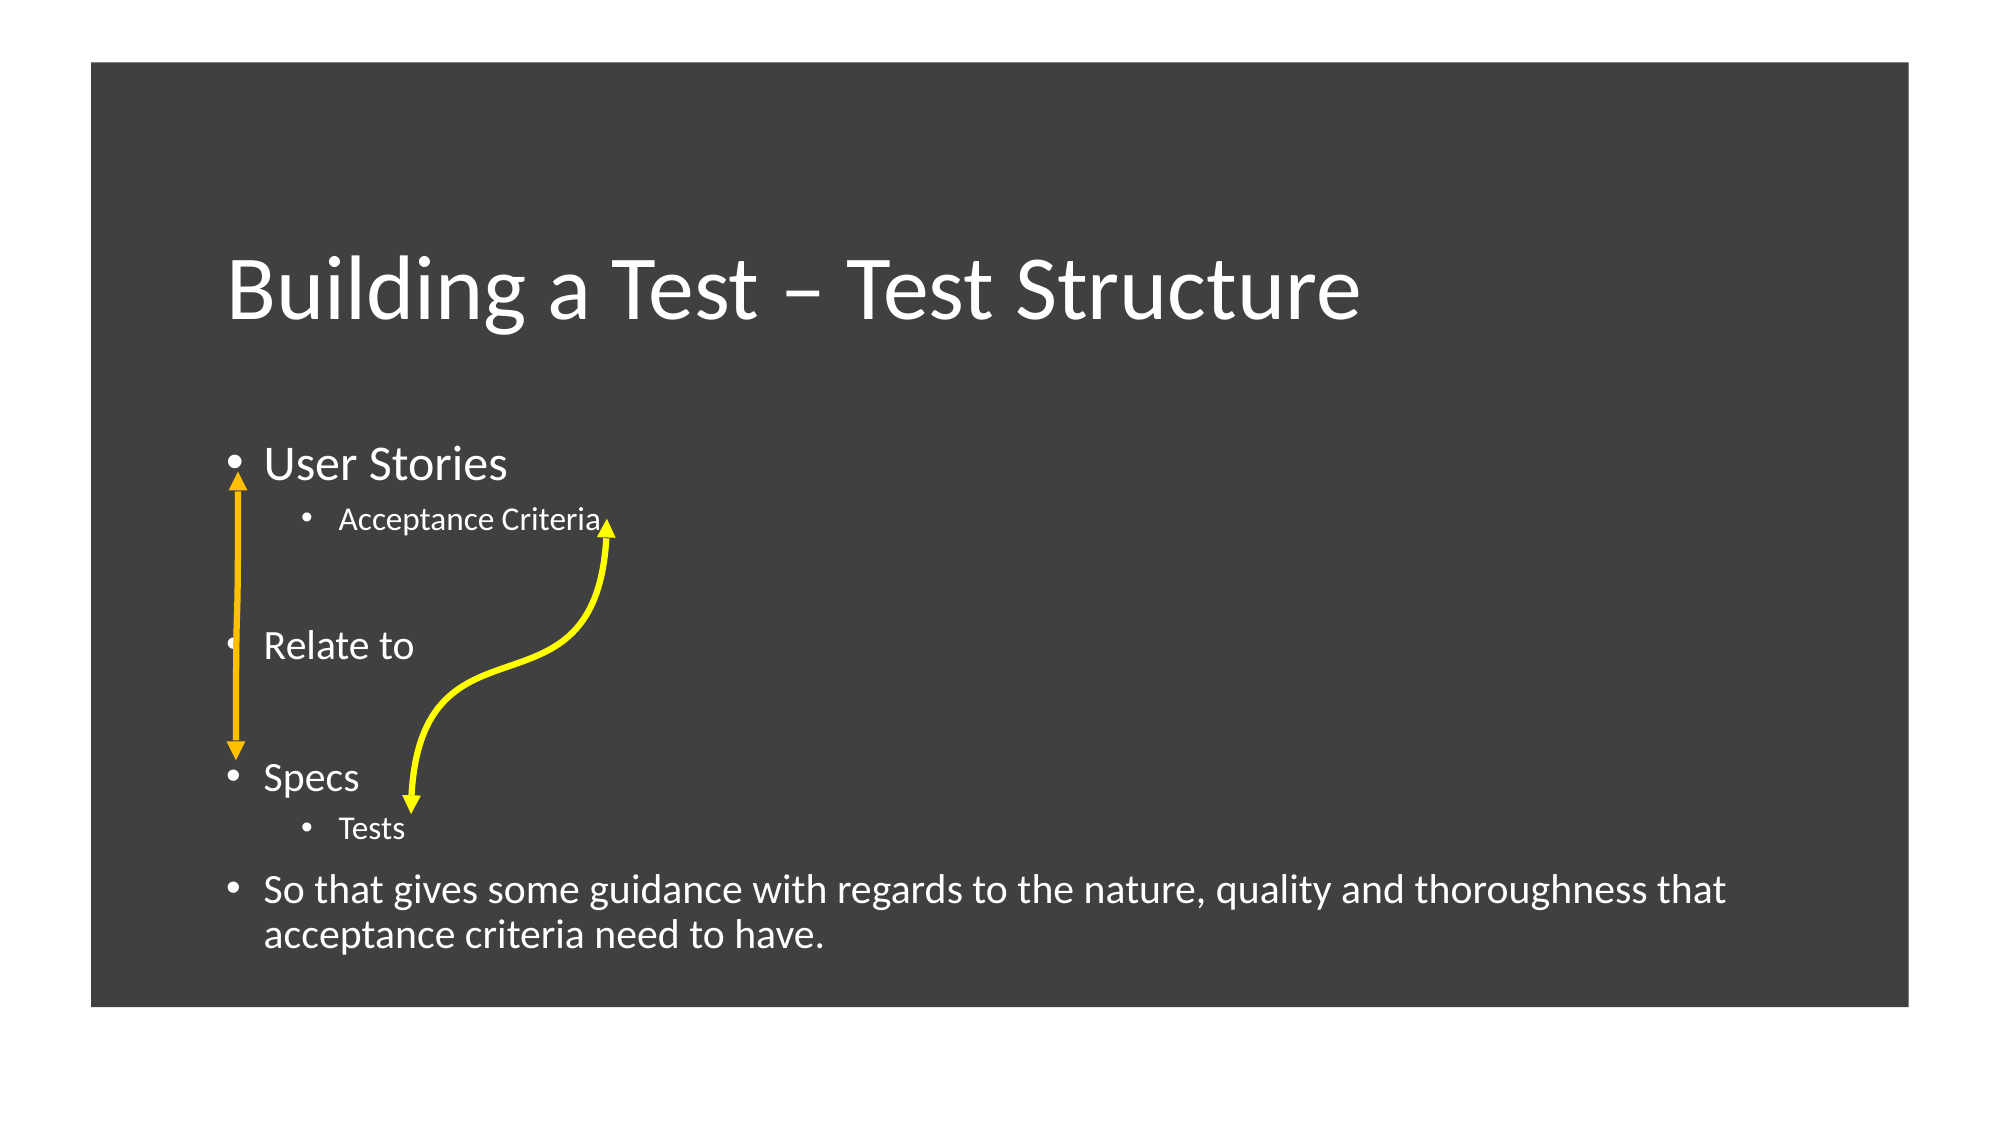

# Building a Test – Test Structure
User Stories
Acceptance Criteria

Relate to

Specs
Tests
So that gives some guidance with regards to the nature, quality and thoroughness that acceptance criteria need to have.